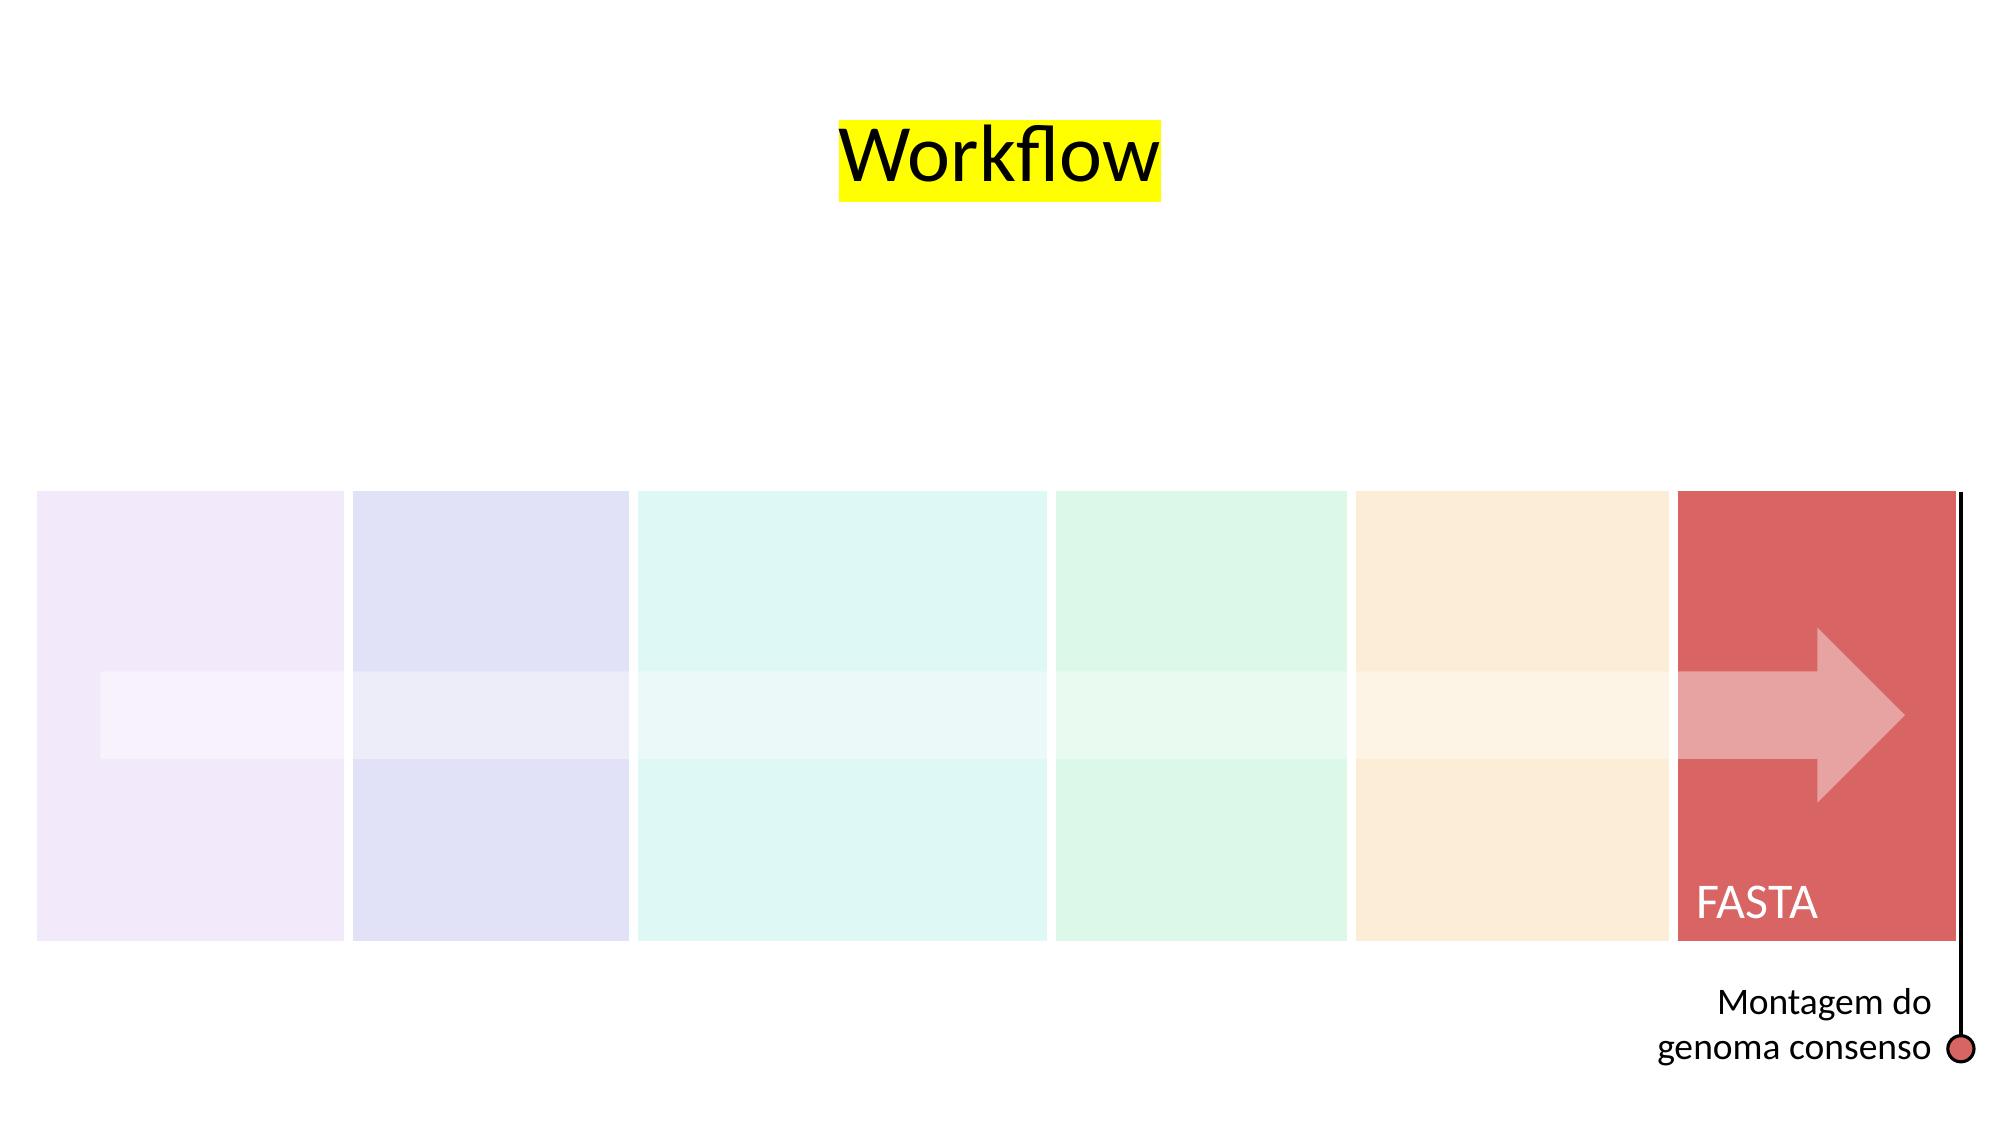

# Workflow

FASTA
Montagem do genoma consenso